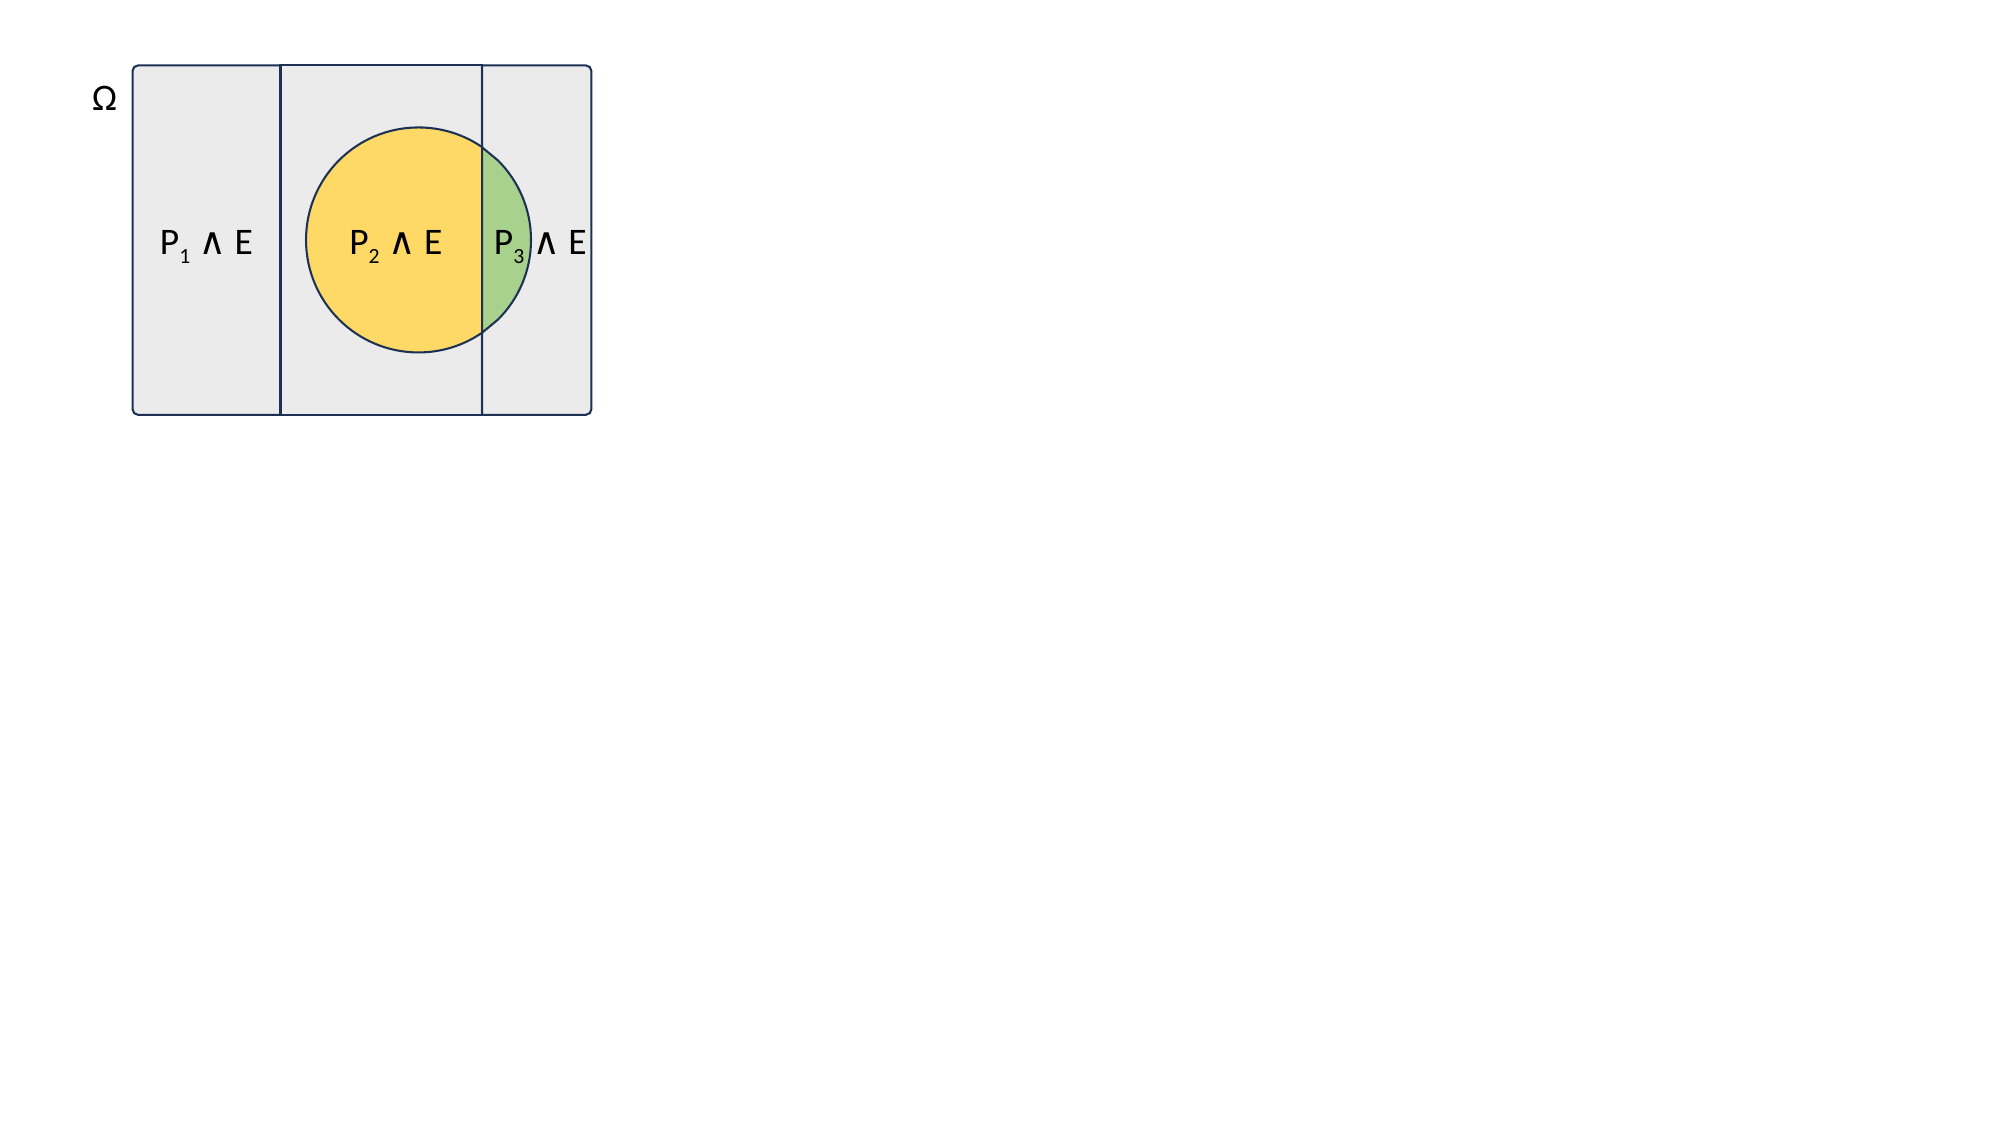

Ω

P1 ∧ E
P2 ∧ E
P3 ∧ E